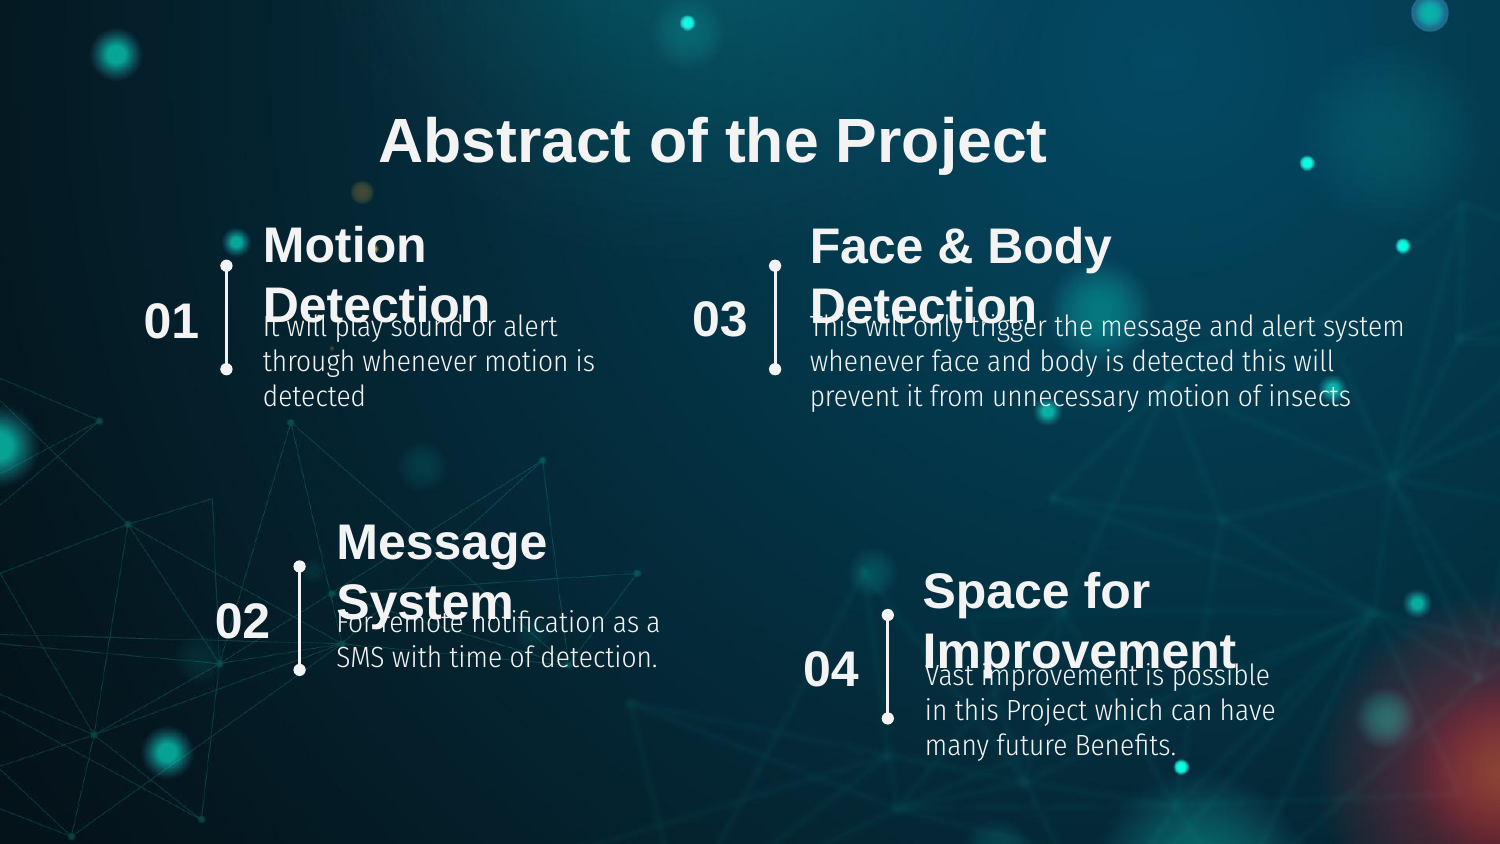

Abstract of the Project
# Motion Detection
Face & Body Detection
03
01
It will play sound or alert through whenever motion is detected
This will only trigger the message and alert system whenever face and body is detected this will prevent it from unnecessary motion of insects
Message System
02
Space for Improvement
For remote notification as a SMS with time of detection.
04
Vast improvement is possible in this Project which can have many future Benefits.